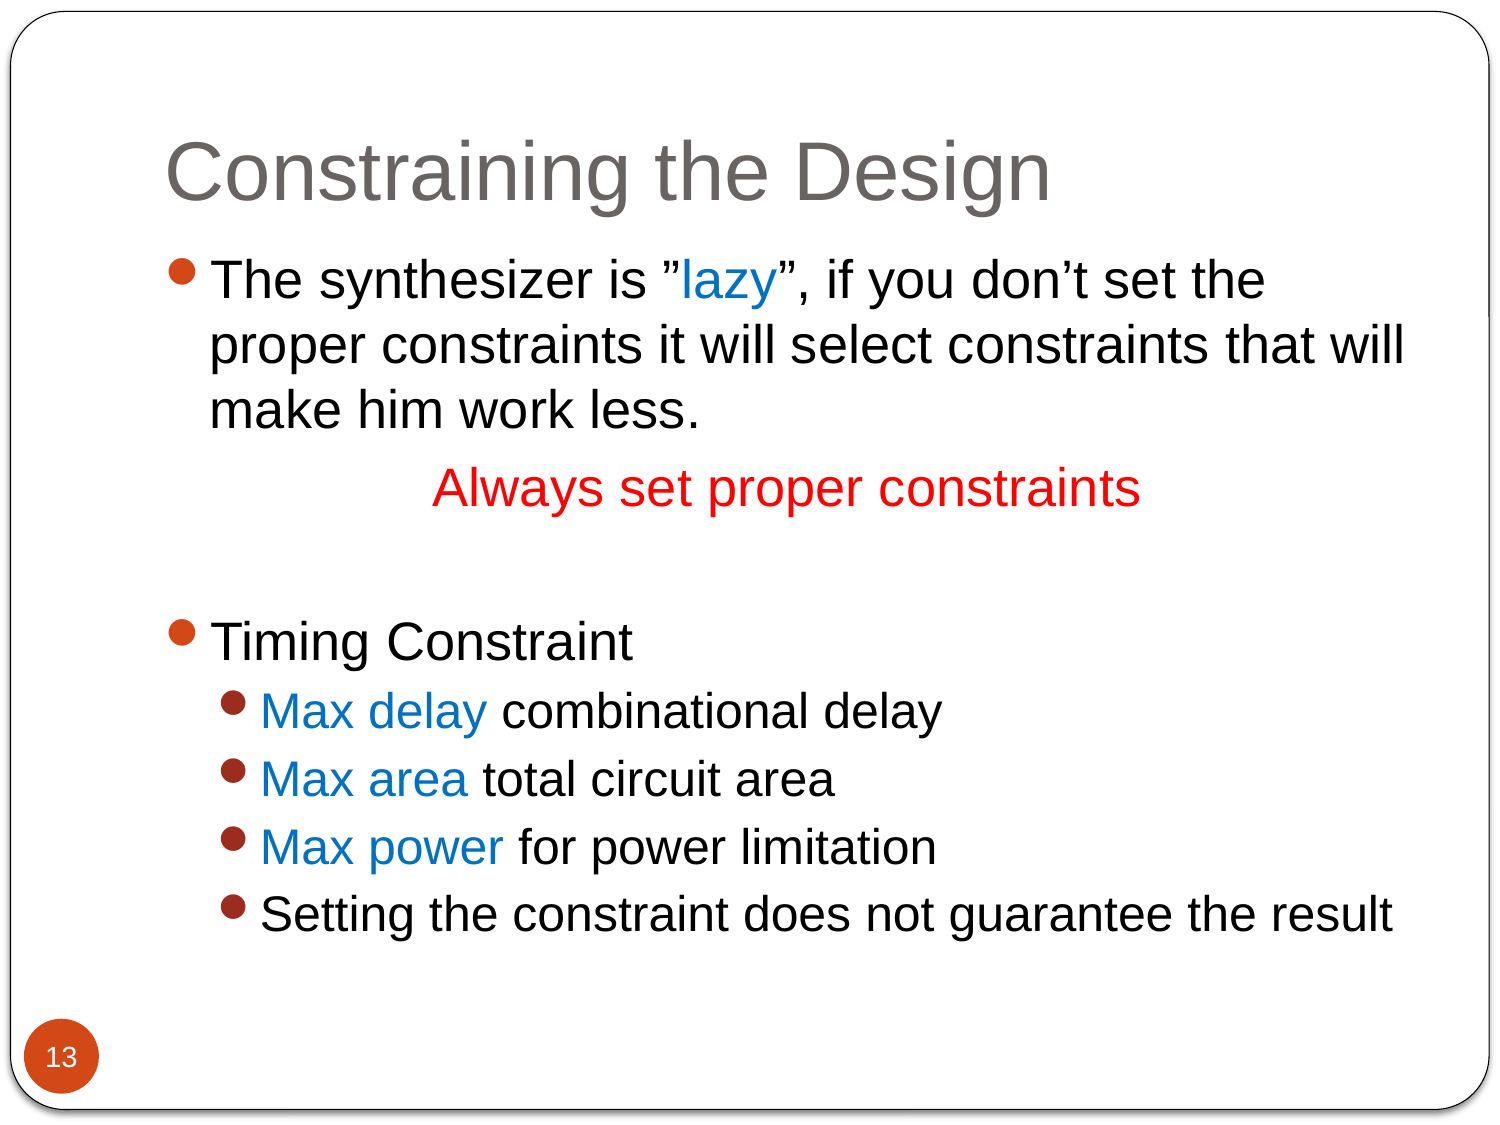

# Constraining the Design
The synthesizer is ”lazy”, if you don’t set the proper constraints it will select constraints that will make him work less.
Always set proper constraints

Timing Constraint
Max delay combinational delay
Max area total circuit area
Max power for power limitation
Setting the constraint does not guarantee the result
13